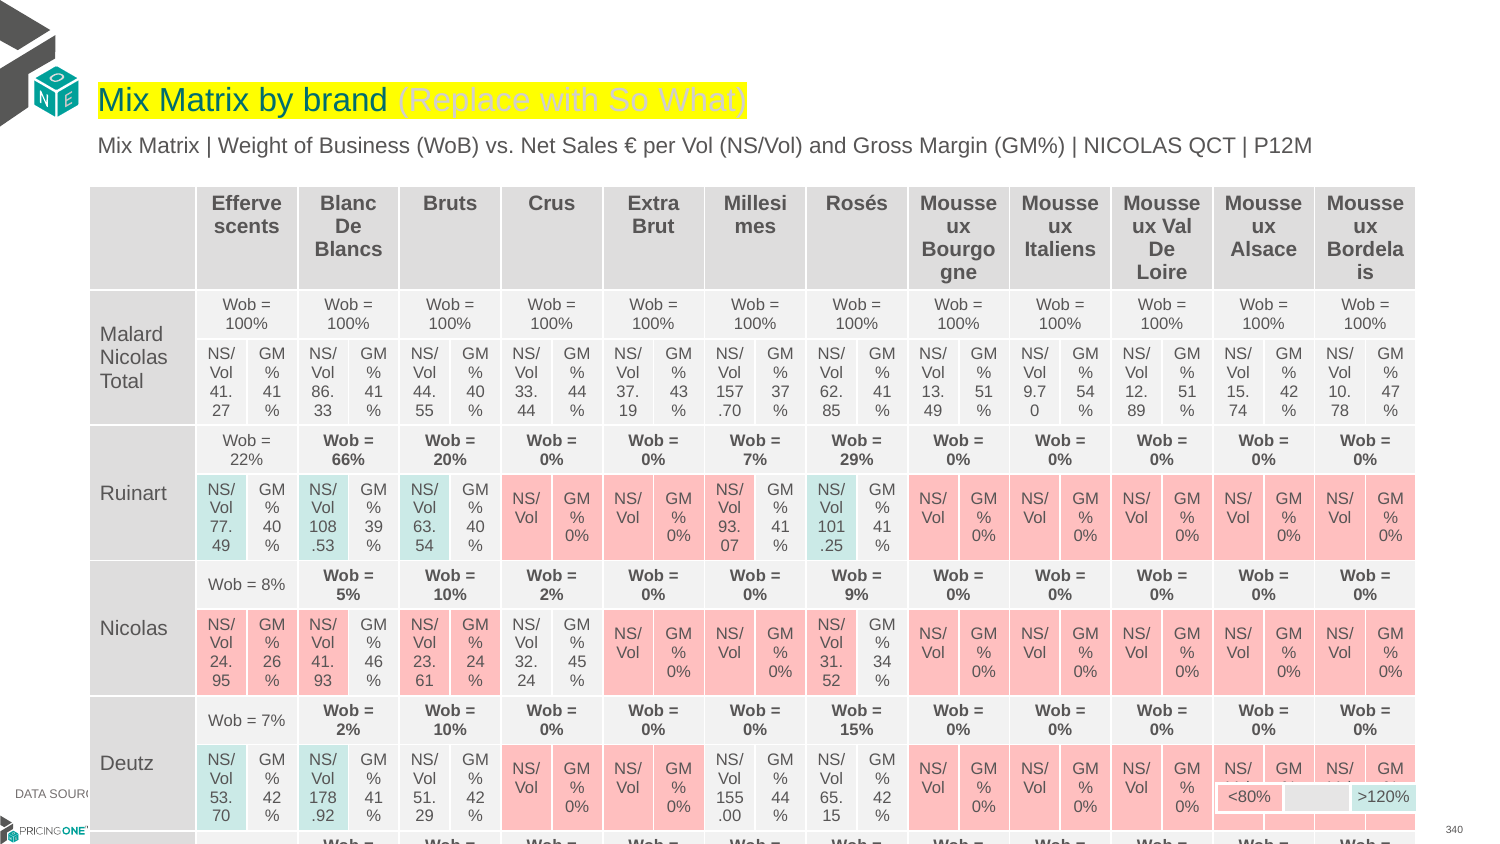

# Mix Matrix by brand (Replace with So What)
Mix Matrix | Weight of Business (WoB) vs. Net Sales € per Vol (NS/Vol) and Gross Margin (GM%) | NICOLAS QCT | P12M
|  | Effervescents |  | Blanc De Blancs |  | Bruts |  | Crus |  | Extra Brut |  | Millesimes |  | Rosés |  | Mousseux Bourgogne |  | Mousseux Italiens |  | Mousseux Val De Loire |  | Mousseux Alsace |  | Mousseux Bordelais |  |
| --- | --- | --- | --- | --- | --- | --- | --- | --- | --- | --- | --- | --- | --- | --- | --- | --- | --- | --- | --- | --- | --- | --- | --- | --- |
| Malard Nicolas Total | Wob = 100% |  | Wob = 100% |  | Wob = 100% |  | Wob = 100% |  | Wob = 100% |  | Wob = 100% |  | Wob = 100% |  | Wob = 100% |  | Wob = 100% |  | Wob = 100% |  | Wob = 100% |  | Wob = 100% |  |
|  | NS/Vol 41.27 | GM% 41% | NS/Vol 86.33 | GM% 41% | NS/Vol 44.55 | GM% 40% | NS/Vol 33.44 | GM% 44% | NS/Vol 37.19 | GM% 43% | NS/Vol 157.70 | GM% 37% | NS/Vol 62.85 | GM% 41% | NS/Vol 13.49 | GM% 51% | NS/Vol 9.70 | GM% 54% | NS/Vol 12.89 | GM% 51% | NS/Vol 15.74 | GM% 42% | NS/Vol 10.78 | GM% 47% |
| Ruinart | Wob = 22% |  | Wob = 66% |  | Wob = 20% |  | Wob = 0% |  | Wob = 0% |  | Wob = 7% |  | Wob = 29% |  | Wob = 0% |  | Wob = 0% |  | Wob = 0% |  | Wob = 0% |  | Wob = 0% |  |
|  | NS/Vol 77.49 | GM% 40% | NS/Vol 108.53 | GM% 39% | NS/Vol 63.54 | GM% 40% | NS/Vol | GM% 0% | NS/Vol | GM% 0% | NS/Vol 93.07 | GM% 41% | NS/Vol 101.25 | GM% 41% | NS/Vol | GM% 0% | NS/Vol | GM% 0% | NS/Vol | GM% 0% | NS/Vol | GM% 0% | NS/Vol | GM% 0% |
| Nicolas | Wob = 8% |  | Wob = 5% |  | Wob = 10% |  | Wob = 2% |  | Wob = 0% |  | Wob = 0% |  | Wob = 9% |  | Wob = 0% |  | Wob = 0% |  | Wob = 0% |  | Wob = 0% |  | Wob = 0% |  |
|  | NS/Vol 24.95 | GM% 26% | NS/Vol 41.93 | GM% 46% | NS/Vol 23.61 | GM% 24% | NS/Vol 32.24 | GM% 45% | NS/Vol | GM% 0% | NS/Vol | GM% 0% | NS/Vol 31.52 | GM% 34% | NS/Vol | GM% 0% | NS/Vol | GM% 0% | NS/Vol | GM% 0% | NS/Vol | GM% 0% | NS/Vol | GM% 0% |
| Deutz | Wob = 7% |  | Wob = 2% |  | Wob = 10% |  | Wob = 0% |  | Wob = 0% |  | Wob = 0% |  | Wob = 15% |  | Wob = 0% |  | Wob = 0% |  | Wob = 0% |  | Wob = 0% |  | Wob = 0% |  |
|  | NS/Vol 53.70 | GM% 42% | NS/Vol 178.92 | GM% 41% | NS/Vol 51.29 | GM% 42% | NS/Vol | GM% 0% | NS/Vol | GM% 0% | NS/Vol 155.00 | GM% 44% | NS/Vol 65.15 | GM% 42% | NS/Vol | GM% 0% | NS/Vol | GM% 0% | NS/Vol | GM% 0% | NS/Vol | GM% 0% | NS/Vol | GM% 0% |
| Laurent Perrier | Wob = 6% |  | Wob = 2% |  | Wob = 8% |  | Wob = 0% |  | Wob = 0% |  | Wob = 2% |  | Wob = 14% |  | Wob = 0% |  | Wob = 0% |  | Wob = 0% |  | Wob = 0% |  | Wob = 0% |  |
|  | NS/Vol 53.31 | GM% 41% | NS/Vol 105.01 | GM% 43% | NS/Vol 48.31 | GM% 41% | NS/Vol | GM% 0% | NS/Vol | GM% 0% | NS/Vol 64.17 | GM% 42% | NS/Vol 89.62 | GM% 39% | NS/Vol | GM% 0% | NS/Vol | GM% 0% | NS/Vol | GM% 0% | NS/Vol | GM% 0% | NS/Vol | GM% 0% |
| All Others | Wob = 5% |  | Wob = 1% |  | Wob = 4% |  | Wob = 0% |  | Wob = 0% |  | Wob = 1% |  | Wob = 1% |  | Wob = 0% |  | Wob = 36% |  | Wob = 22% |  | Wob = 36% |  | Wob = 0% |  |
|  | NS/Vol 19.08 | GM% 45% | NS/Vol 54.00 | GM% 44% | NS/Vol 42.26 | GM% 41% | NS/Vol 48.09 | GM% 41% | NS/Vol | GM% 0% | NS/Vol 138.47 | GM% 42% | NS/Vol 372.17 | GM% 42% | NS/Vol | GM% 0% | NS/Vol 7.91 | GM% 57% | NS/Vol 13.81 | GM% 51% | NS/Vol 11.07 | GM% 36% | NS/Vol | GM% 0% |
| Malard | Wob = 4% |  | Wob = 5% |  | Wob = 0% |  | Wob = 64% |  | Wob = 0% |  | Wob = 6% |  | Wob = 4% |  | Wob = 0% |  | Wob = 0% |  | Wob = 0% |  | Wob = 0% |  | Wob = 0% |  |
|  | NS/Vol 35.12 | GM% 43% | NS/Vol 39.09 | GM% 43% | NS/Vol | GM% 0% | NS/Vol 33.28 | GM% 43% | NS/Vol | GM% 0% | NS/Vol 40.94 | GM% 41% | NS/Vol 38.79 | GM% 43% | NS/Vol | GM% 0% | NS/Vol | GM% 0% | NS/Vol | GM% 0% | NS/Vol | GM% 0% | NS/Vol | GM% 0% |
| Roederer | Wob = 4% |  | Wob = 0% |  | Wob = 3% |  | Wob = 0% |  | Wob = 0% |  | Wob = 28% |  | Wob = 0% |  | Wob = 0% |  | Wob = 0% |  | Wob = 0% |  | Wob = 0% |  | Wob = 0% |  |
|  | NS/Vol 84.84 | GM% 41% | NS/Vol | GM% 0% | NS/Vol 64.02 | GM% 43% | NS/Vol | GM% 0% | NS/Vol | GM% 0% | NS/Vol 181.53 | GM% 38% | NS/Vol 257.50 | GM% 40% | NS/Vol | GM% 0% | NS/Vol | GM% 0% | NS/Vol | GM% 0% | NS/Vol | GM% 0% | NS/Vol | GM% 0% |
| Nicolas Feuillatte | Wob = 4% |  | Wob = 0% |  | Wob = 1% |  | Wob = 0% |  | Wob = 76% |  | Wob = 0% |  | Wob = 7% |  | Wob = 0% |  | Wob = 0% |  | Wob = 0% |  | Wob = 0% |  | Wob = 0% |  |
|  | NS/Vol 35.93 | GM% 44% | NS/Vol | GM% 0% | NS/Vol 38.39 | GM% 42% | NS/Vol | GM% 0% | NS/Vol 34.89 | GM% 45% | NS/Vol 150.00 | GM% 39% | NS/Vol 40.44 | GM% 44% | NS/Vol | GM% 0% | NS/Vol | GM% 0% | NS/Vol | GM% 0% | NS/Vol | GM% 0% | NS/Vol | GM% 0% |
| Taittinger | Wob = 3% |  | Wob = 3% |  | Wob = 4% |  | Wob = 0% |  | Wob = 0% |  | Wob = 0% |  | Wob = 0% |  | Wob = 0% |  | Wob = 0% |  | Wob = 0% |  | Wob = 0% |  | Wob = 0% |  |
|  | NS/Vol 54.68 | GM% 40% | NS/Vol 254.23 | GM% 44% | NS/Vol 50.09 | GM% 40% | NS/Vol | GM% 0% | NS/Vol | GM% 0% | NS/Vol | GM% 0% | NS/Vol | GM% 0% | NS/Vol | GM% 0% | NS/Vol | GM% 0% | NS/Vol | GM% 0% | NS/Vol | GM% 0% | NS/Vol | GM% 0% |
| Bollinger | Wob = 3% |  | Wob = 0% |  | Wob = 4% |  | Wob = 0% |  | Wob = 0% |  | Wob = 3% |  | Wob = 3% |  | Wob = 0% |  | Wob = 0% |  | Wob = 0% |  | Wob = 0% |  | Wob = 0% |  |
|  | NS/Vol 68.49 | GM% 41% | NS/Vol | GM% 0% | NS/Vol 65.29 | GM% 41% | NS/Vol | GM% 0% | NS/Vol | GM% 0% | NS/Vol 210.69 | GM% 42% | NS/Vol 85.28 | GM% 41% | NS/Vol | GM% 0% | NS/Vol | GM% 0% | NS/Vol | GM% 0% | NS/Vol | GM% 0% | NS/Vol | GM% 0% |
| Ayala | Wob = 3% |  | Wob = 1% |  | Wob = 4% |  | Wob = 0% |  | Wob = 0% |  | Wob = 0% |  | Wob = 0% |  | Wob = 0% |  | Wob = 0% |  | Wob = 0% |  | Wob = 0% |  | Wob = 0% |  |
|  | NS/Vol 42.10 | GM% 41% | NS/Vol 75.60 | GM% 41% | NS/Vol 41.48 | GM% 41% | NS/Vol | GM% 0% | NS/Vol | GM% 0% | NS/Vol | GM% 0% | NS/Vol 52.00 | GM% 42% | NS/Vol | GM% 0% | NS/Vol | GM% 0% | NS/Vol | GM% 0% | NS/Vol | GM% 0% | NS/Vol | GM% 0% |
| Heidsieck & Co Monopole | Wob = 2% |  | Wob = 0% |  | Wob = 4% |  | Wob = 0% |  | Wob = 0% |  | Wob = 0% |  | Wob = 0% |  | Wob = 0% |  | Wob = 0% |  | Wob = 0% |  | Wob = 0% |  | Wob = 0% |  |
|  | NS/Vol 33.80 | GM% 40% | NS/Vol | GM% 0% | NS/Vol 33.80 | GM% 40% | NS/Vol | GM% 0% | NS/Vol | GM% 0% | NS/Vol | GM% 0% | NS/Vol | GM% 0% | NS/Vol | GM% 0% | NS/Vol | GM% 0% | NS/Vol | GM% 0% | NS/Vol | GM% 0% | NS/Vol | GM% 0% |
DATA SOURCE: Client P&L
| <80% |  | >120% |
| --- | --- | --- |

14/01/2024
340